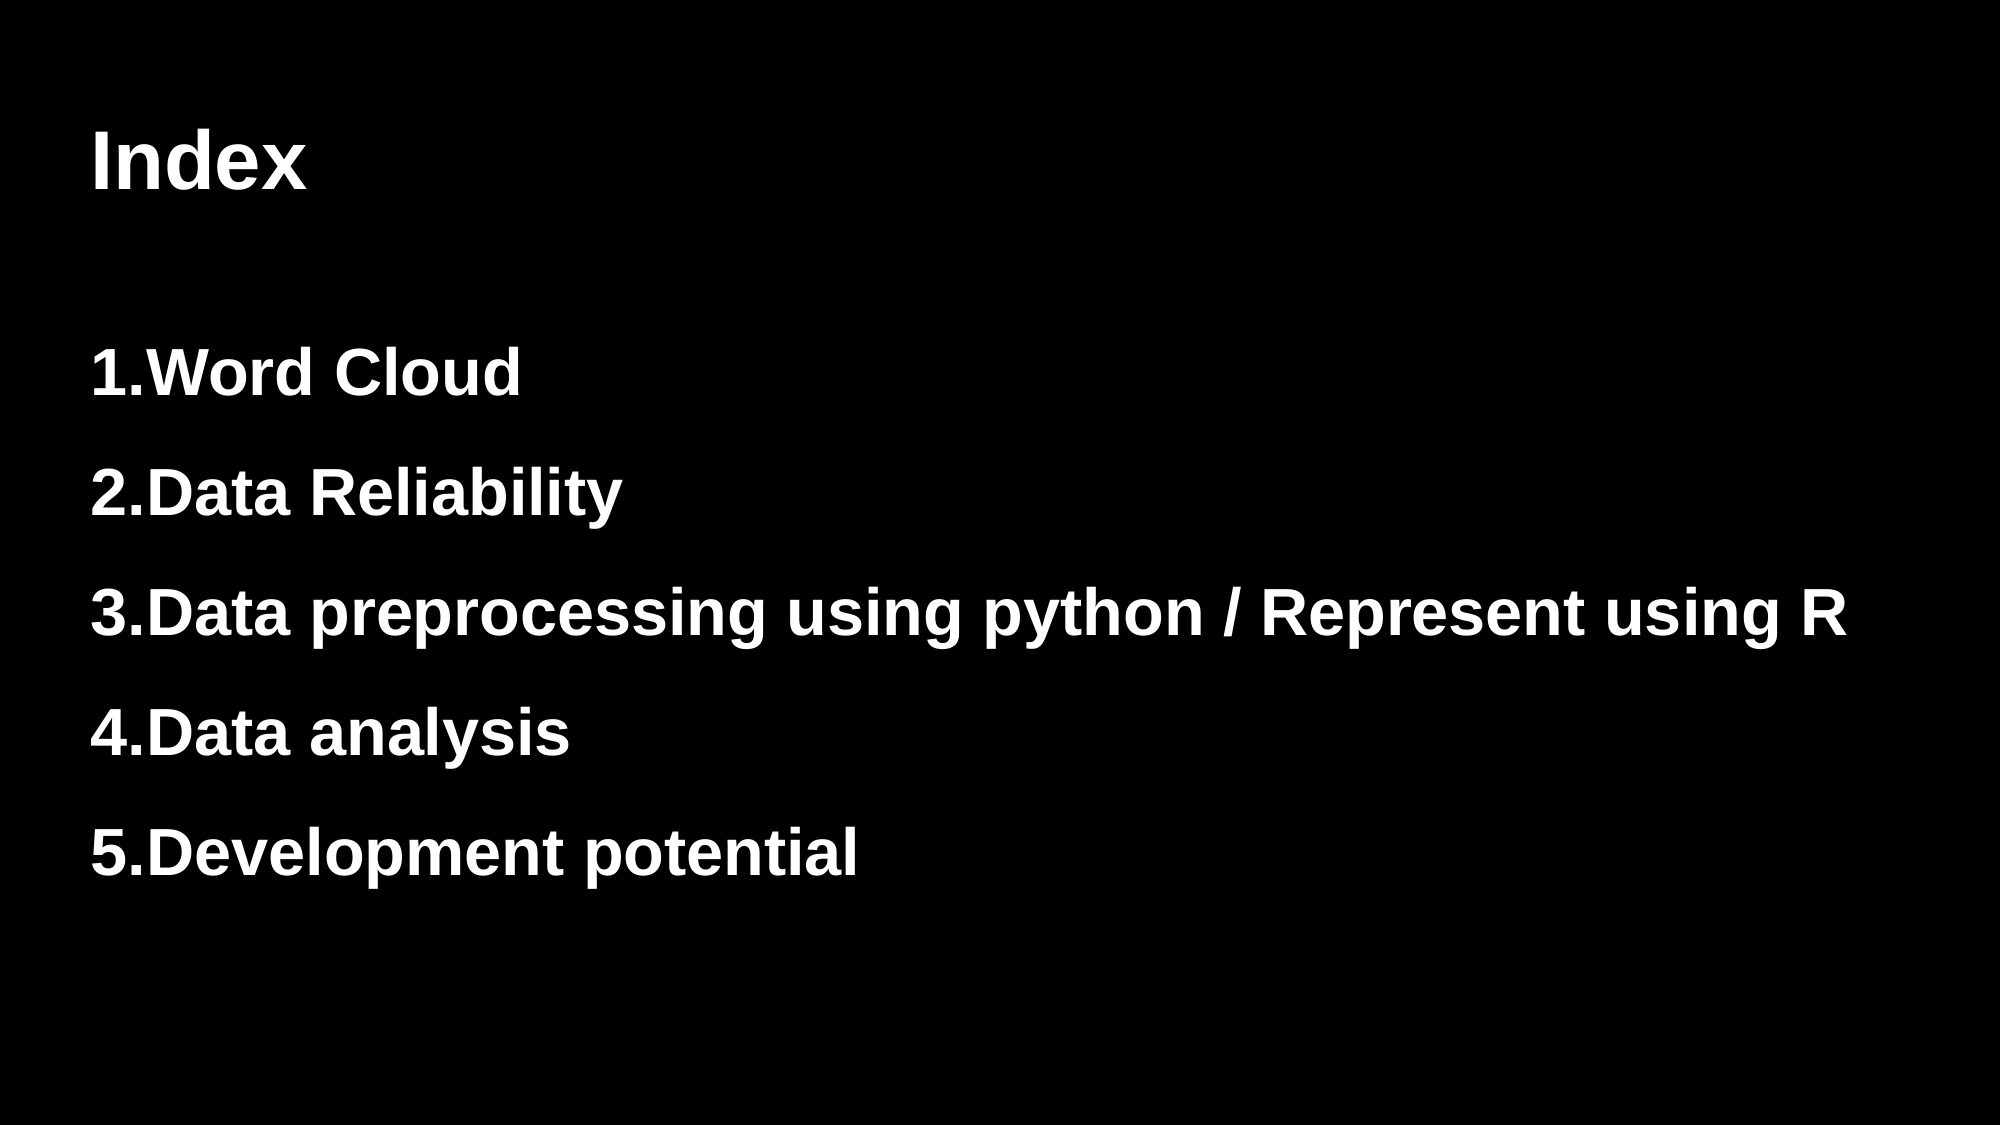

# Index
Word Cloud
Data Reliability
Data preprocessing using python / Represent using R
Data analysis
Development potential